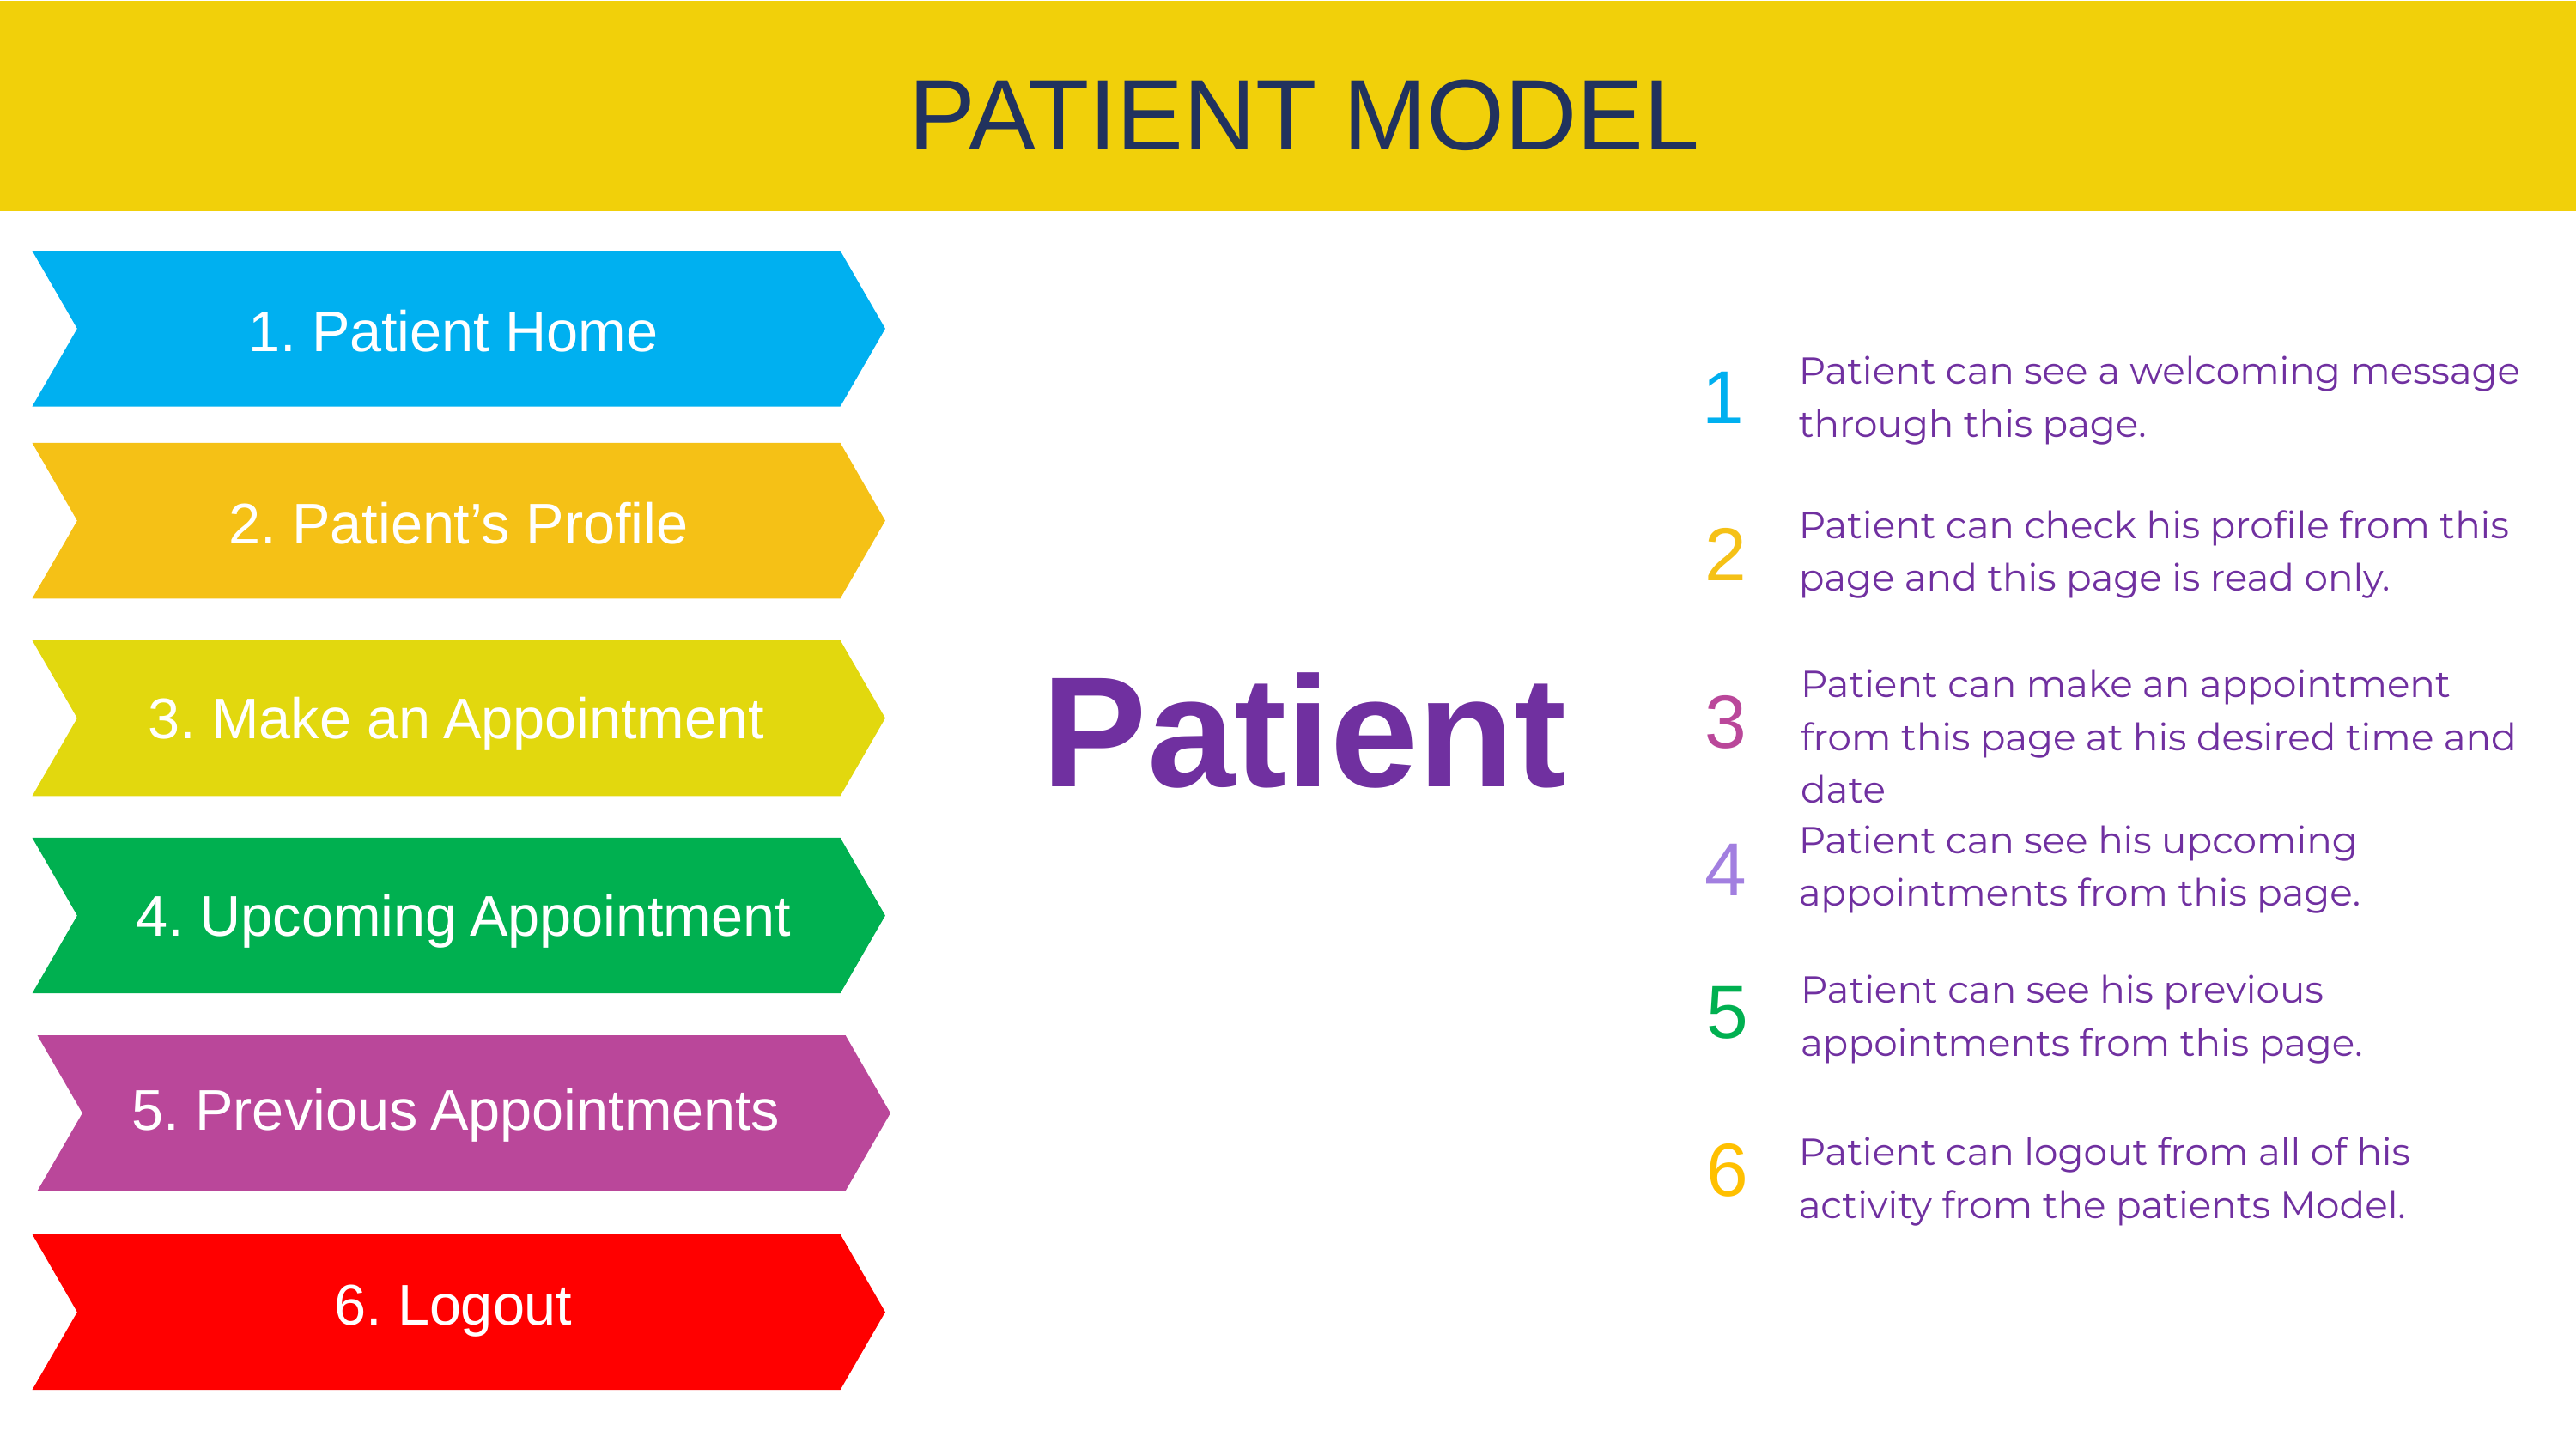

PATIENT MODEL

1. Patient Home
Patient can see a welcoming message through this page.
1

Patient can check his profile from this page and this page is read only.

2
2. Patient’s Profile

Patient can make an appointment from this page at his desired time and date
3
3. Make an Appointment
Patient

Patient can see his upcoming appointments from this page.
4

4. Upcoming Appointment
Patient can see his previous appointments from this page.
5

5. Previous Appointments
6
Patient can logout from all of his activity from the patients Model.

6. Logout